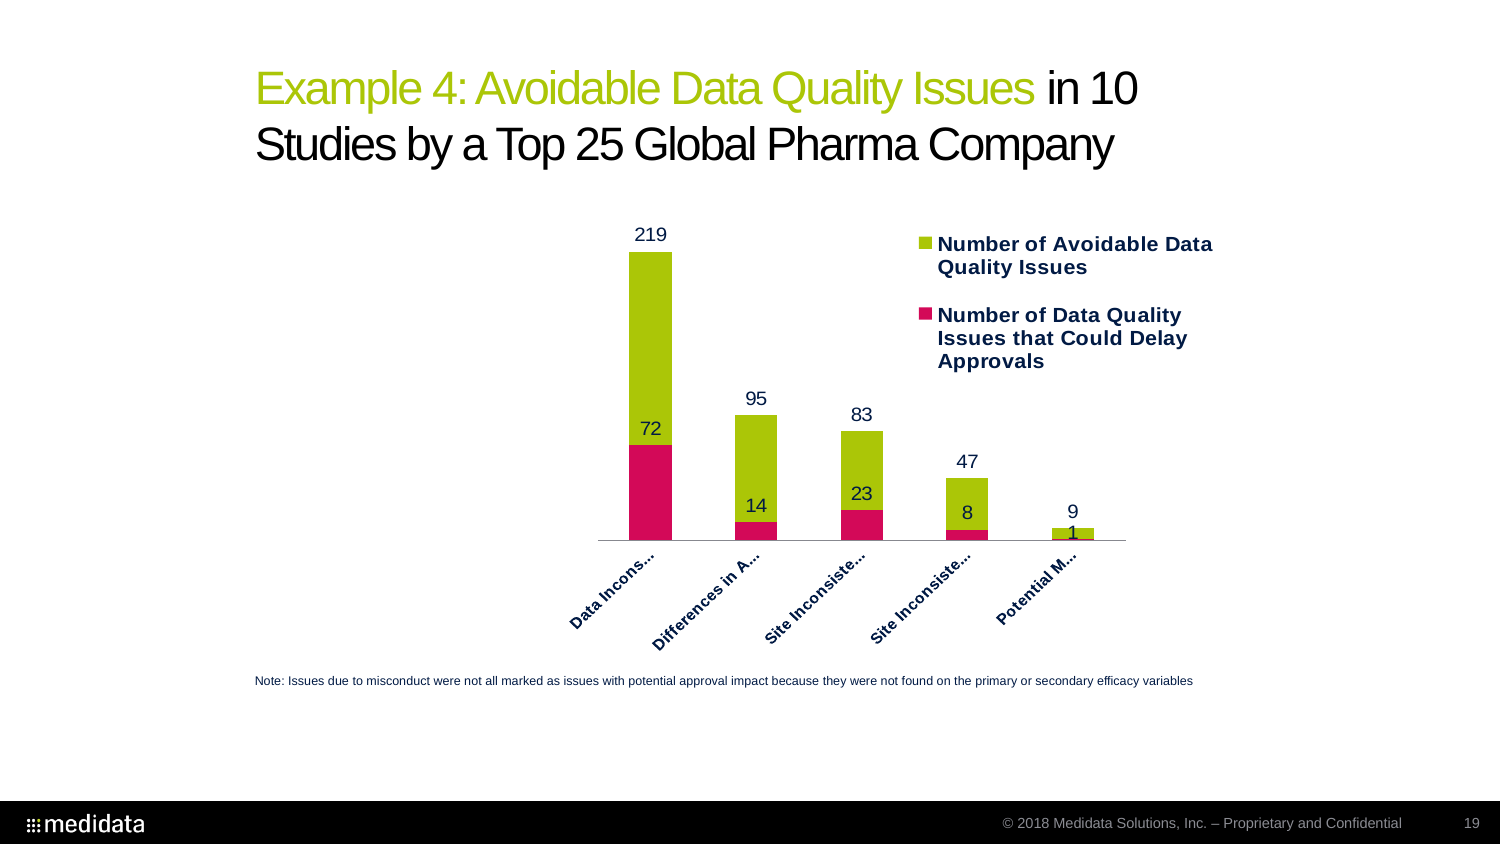

Example 4: Avoidable Data Quality Issues in 10 Studies by a Top 25 Global Pharma Company

### Chart

| Category | Number of Avoidable Data Quality Issues | Number of Data Quality Issues that Could Delay Approvals |
|---|---|---|
| Data Inconsistencies | 219.0 | 72.0 |
| Differences in Adverse Event Reporting | 95.0 | 14.0 |
| Site Inconsistencies: Known Risks | 83.0 | 23.0 |
| Site Inconsistencies: Unknown Risks | 47.0 | 8.0 |
| Potential Misconduct | 9.0 | 1.0 |
Note: Issues due to misconduct were not all marked as issues with potential approval impact because they were not found on the primary or secondary efficacy variables